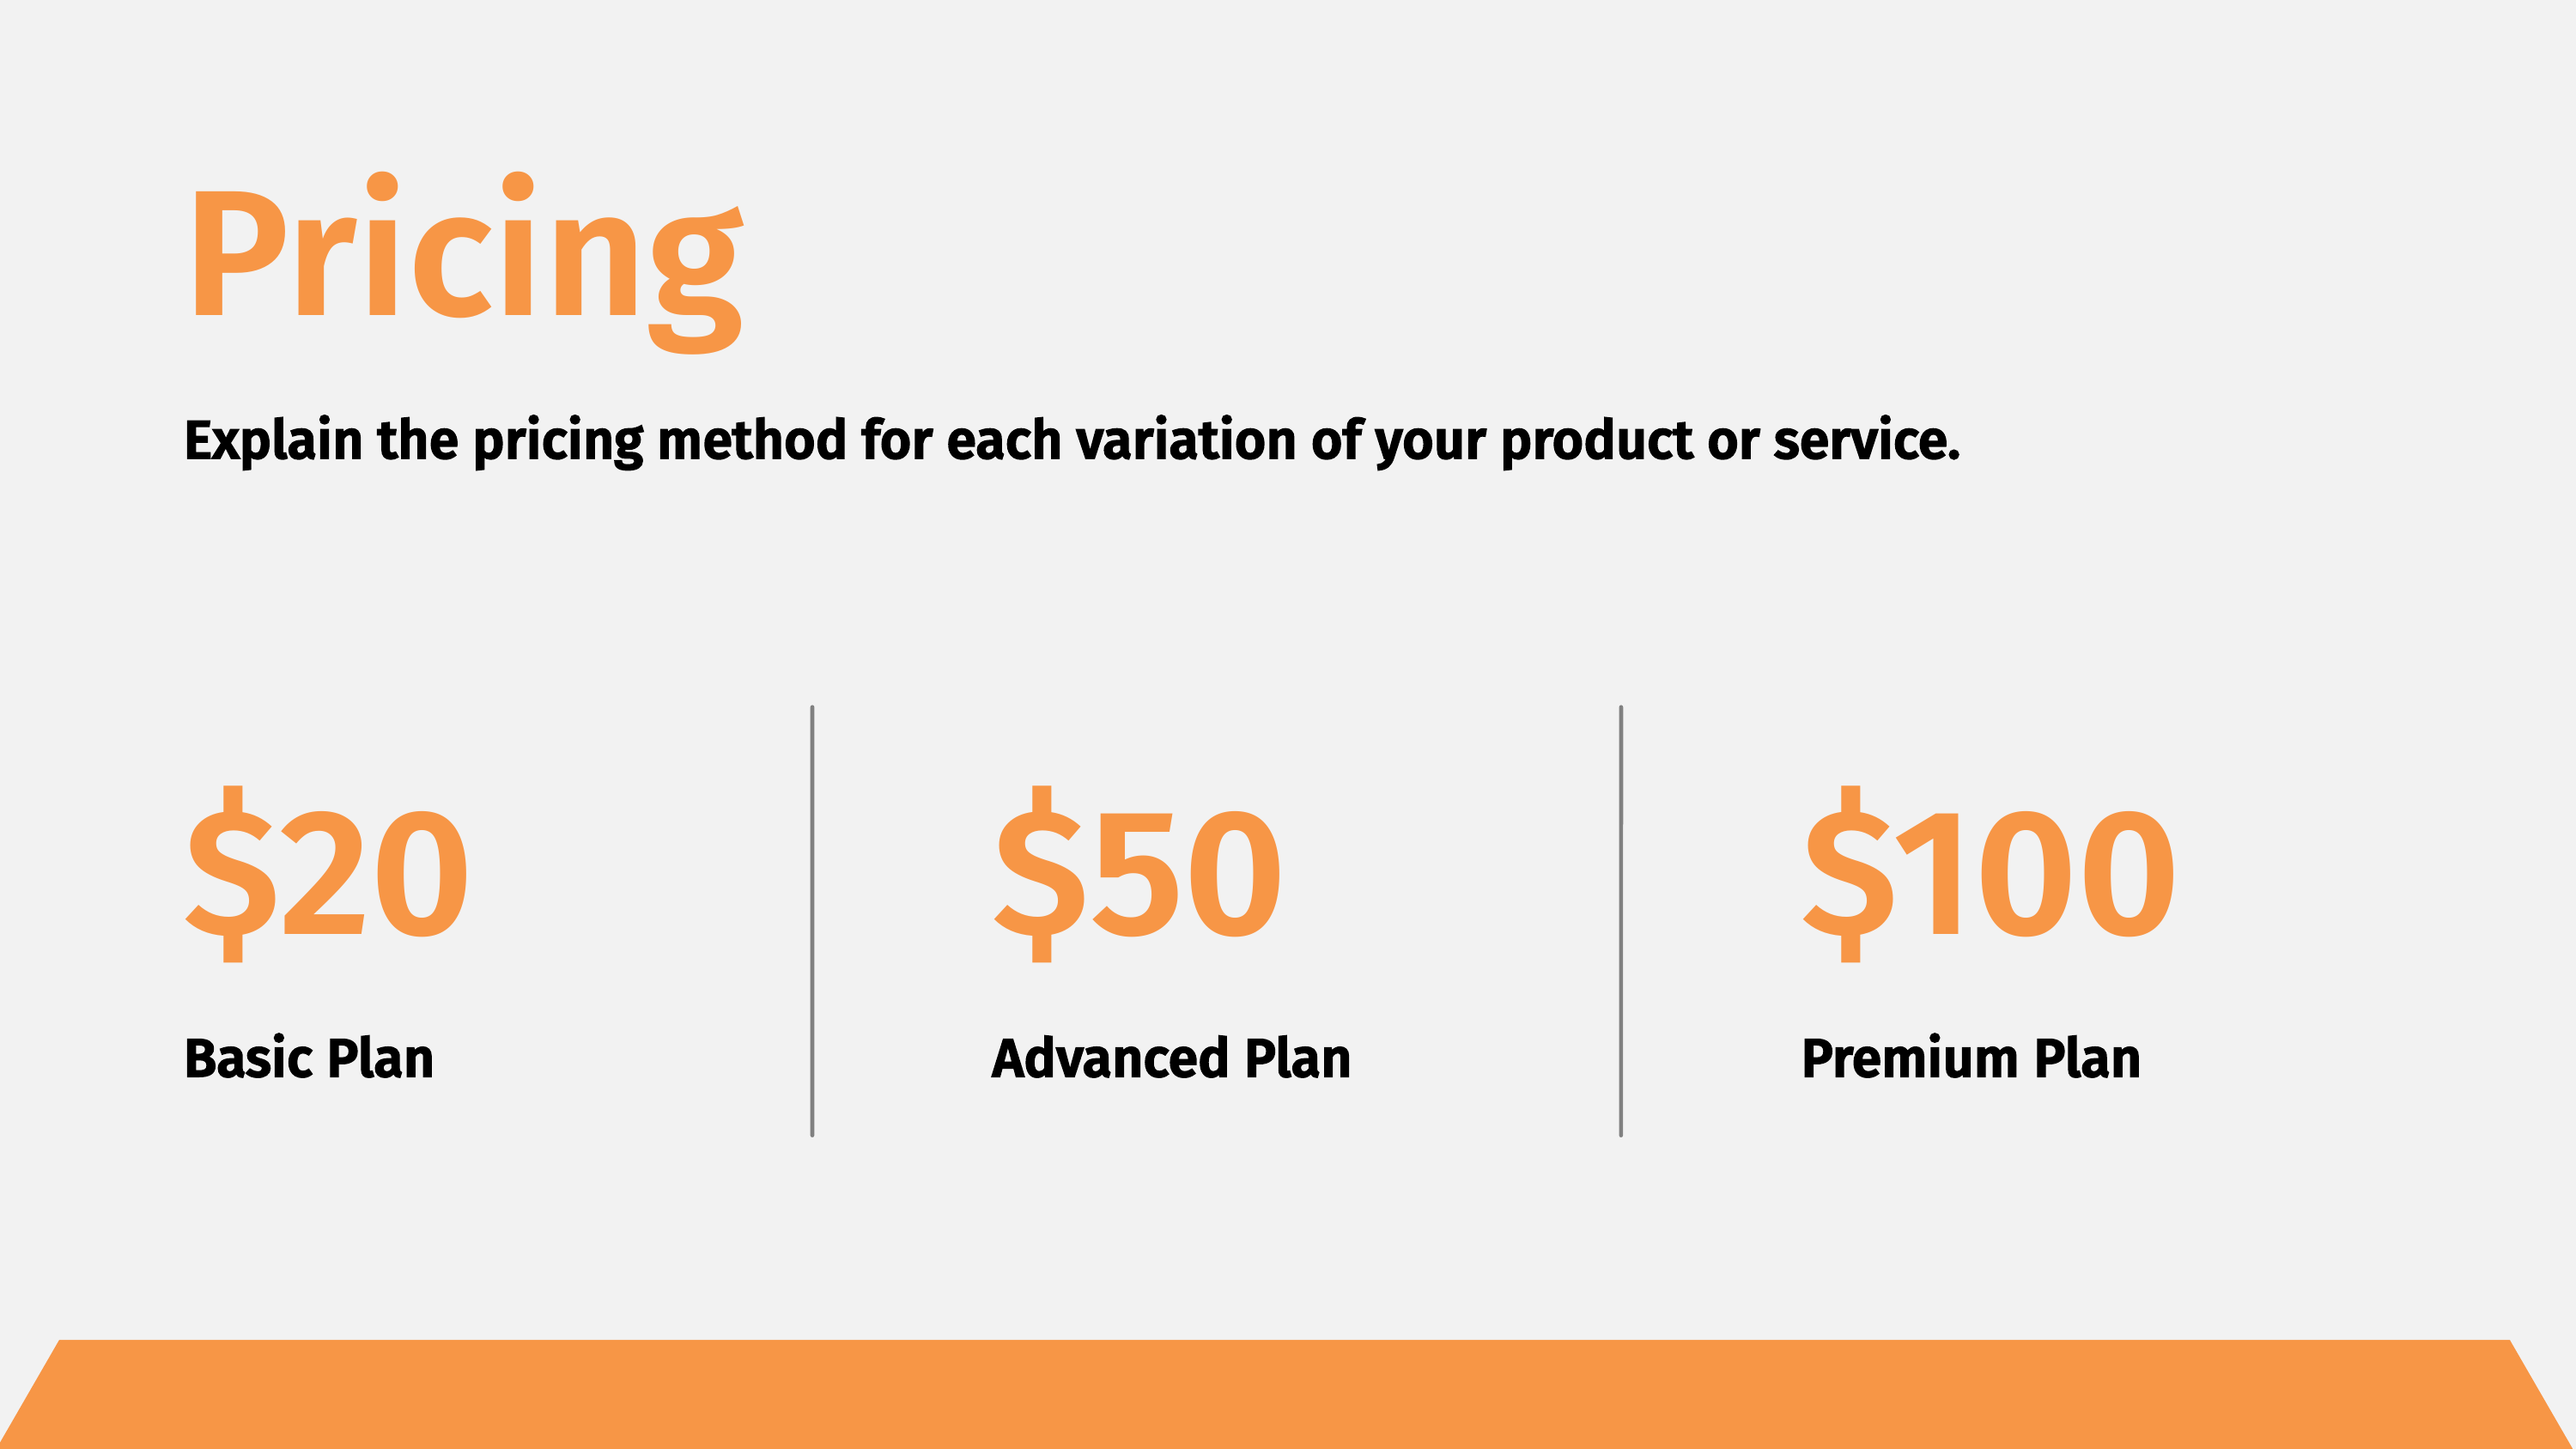

Pricing
Explain the pricing method for each variation of your product or service.
$20
Basic Plan
$50
Advanced Plan
$100
Premium Plan